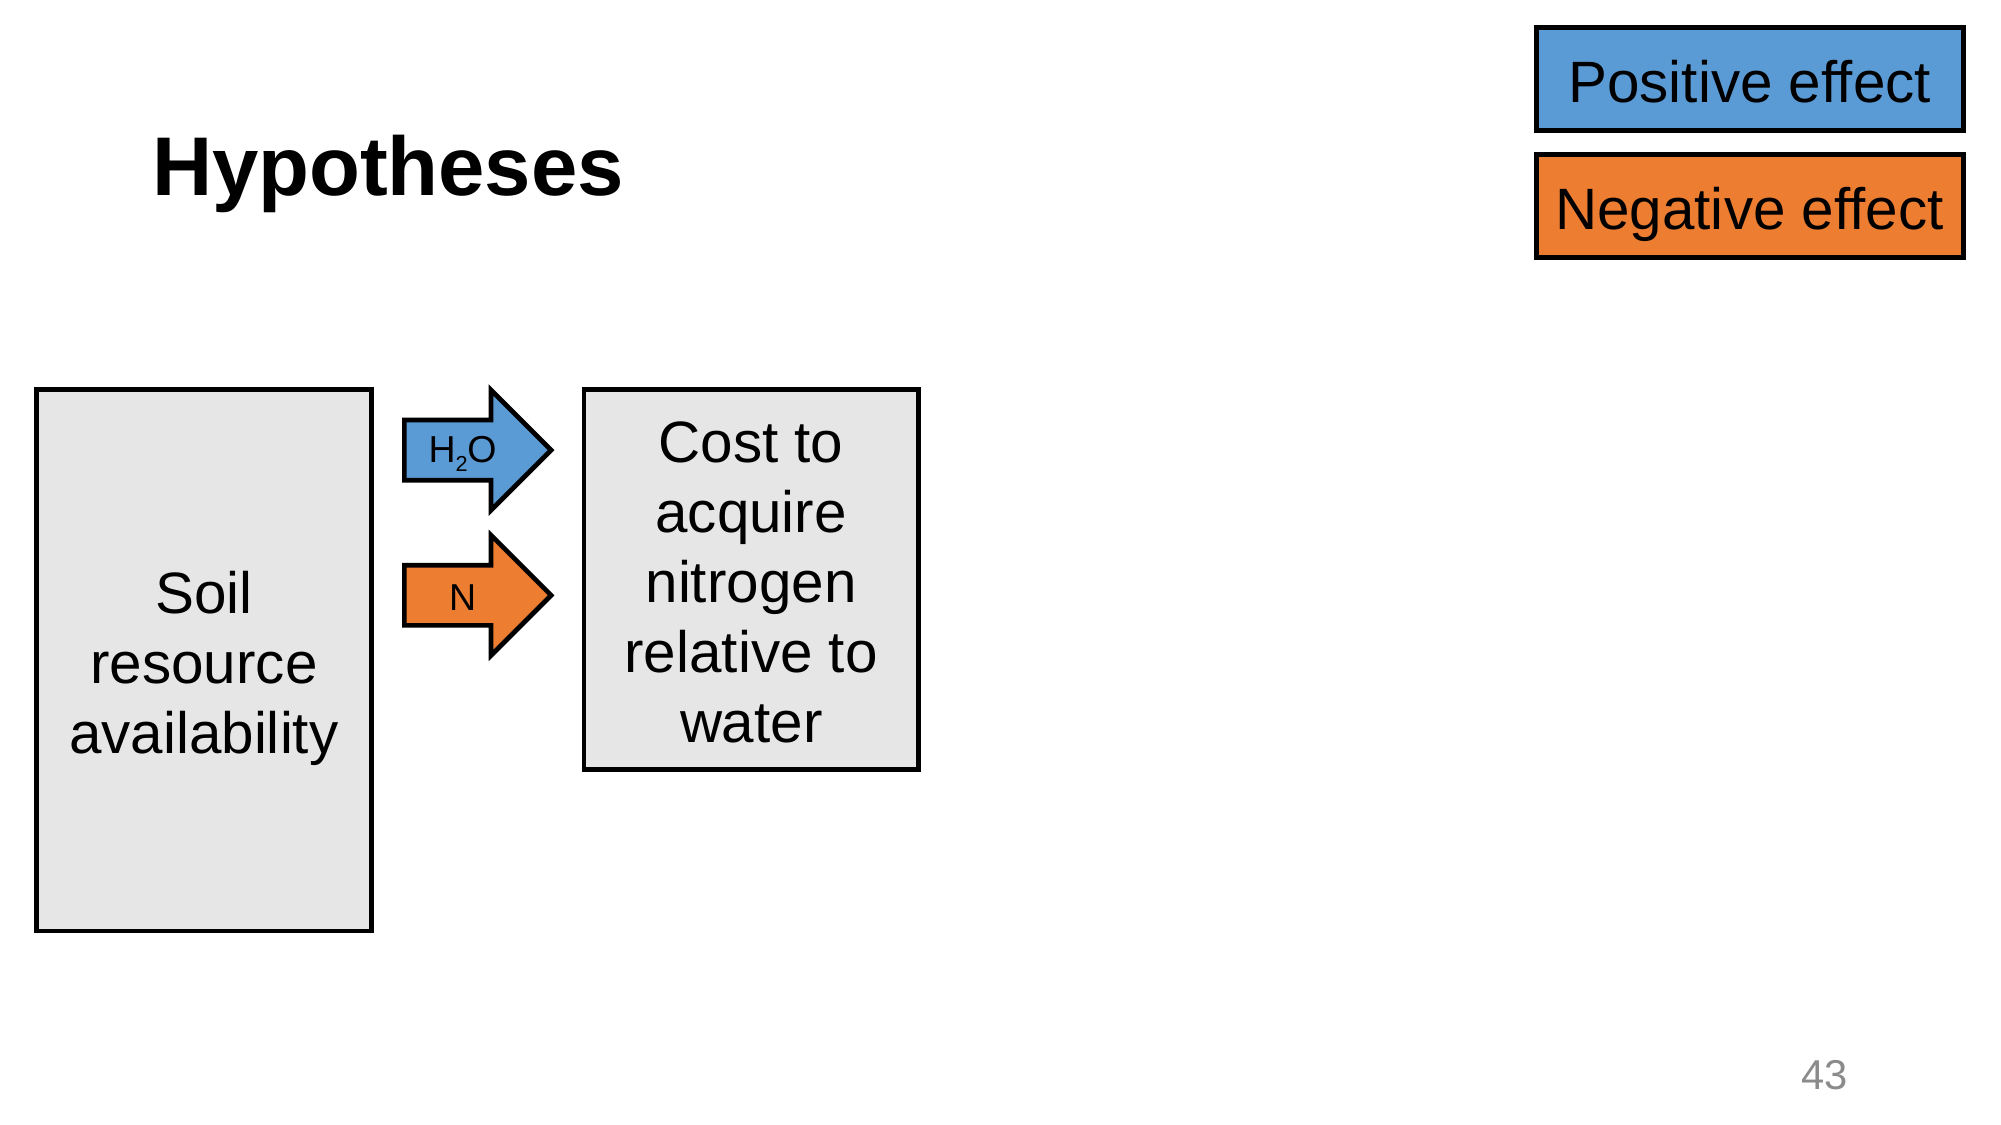

Positive effect
# Hypotheses
Negative effect
Soil resource availability
Cost to acquire nitrogen relative to water
H2O
N
43